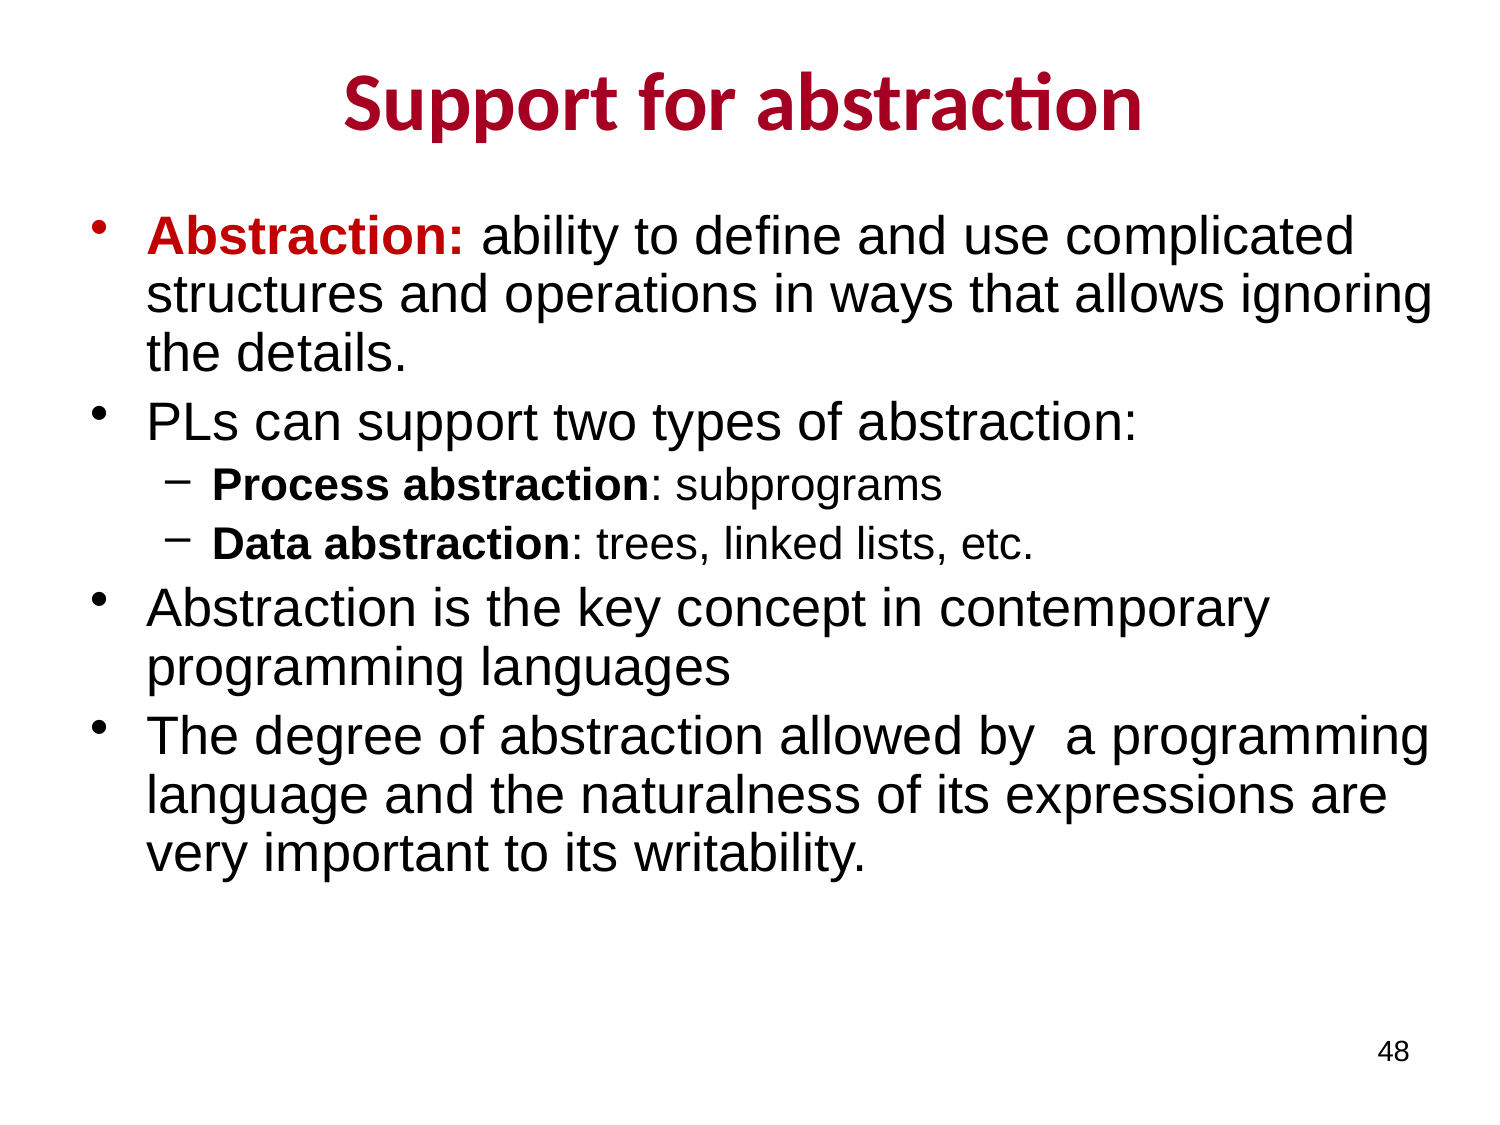

# Support for abstraction
Abstraction: ability to define and use complicated structures and operations in ways that allows ignoring the details.
PLs can support two types of abstraction:
Process abstraction: subprograms
Data abstraction: trees, linked lists, etc.
Abstraction is the key concept in contemporary programming languages
The degree of abstraction allowed by  a programming language and the naturalness of its expressions are very important to its writability.
48